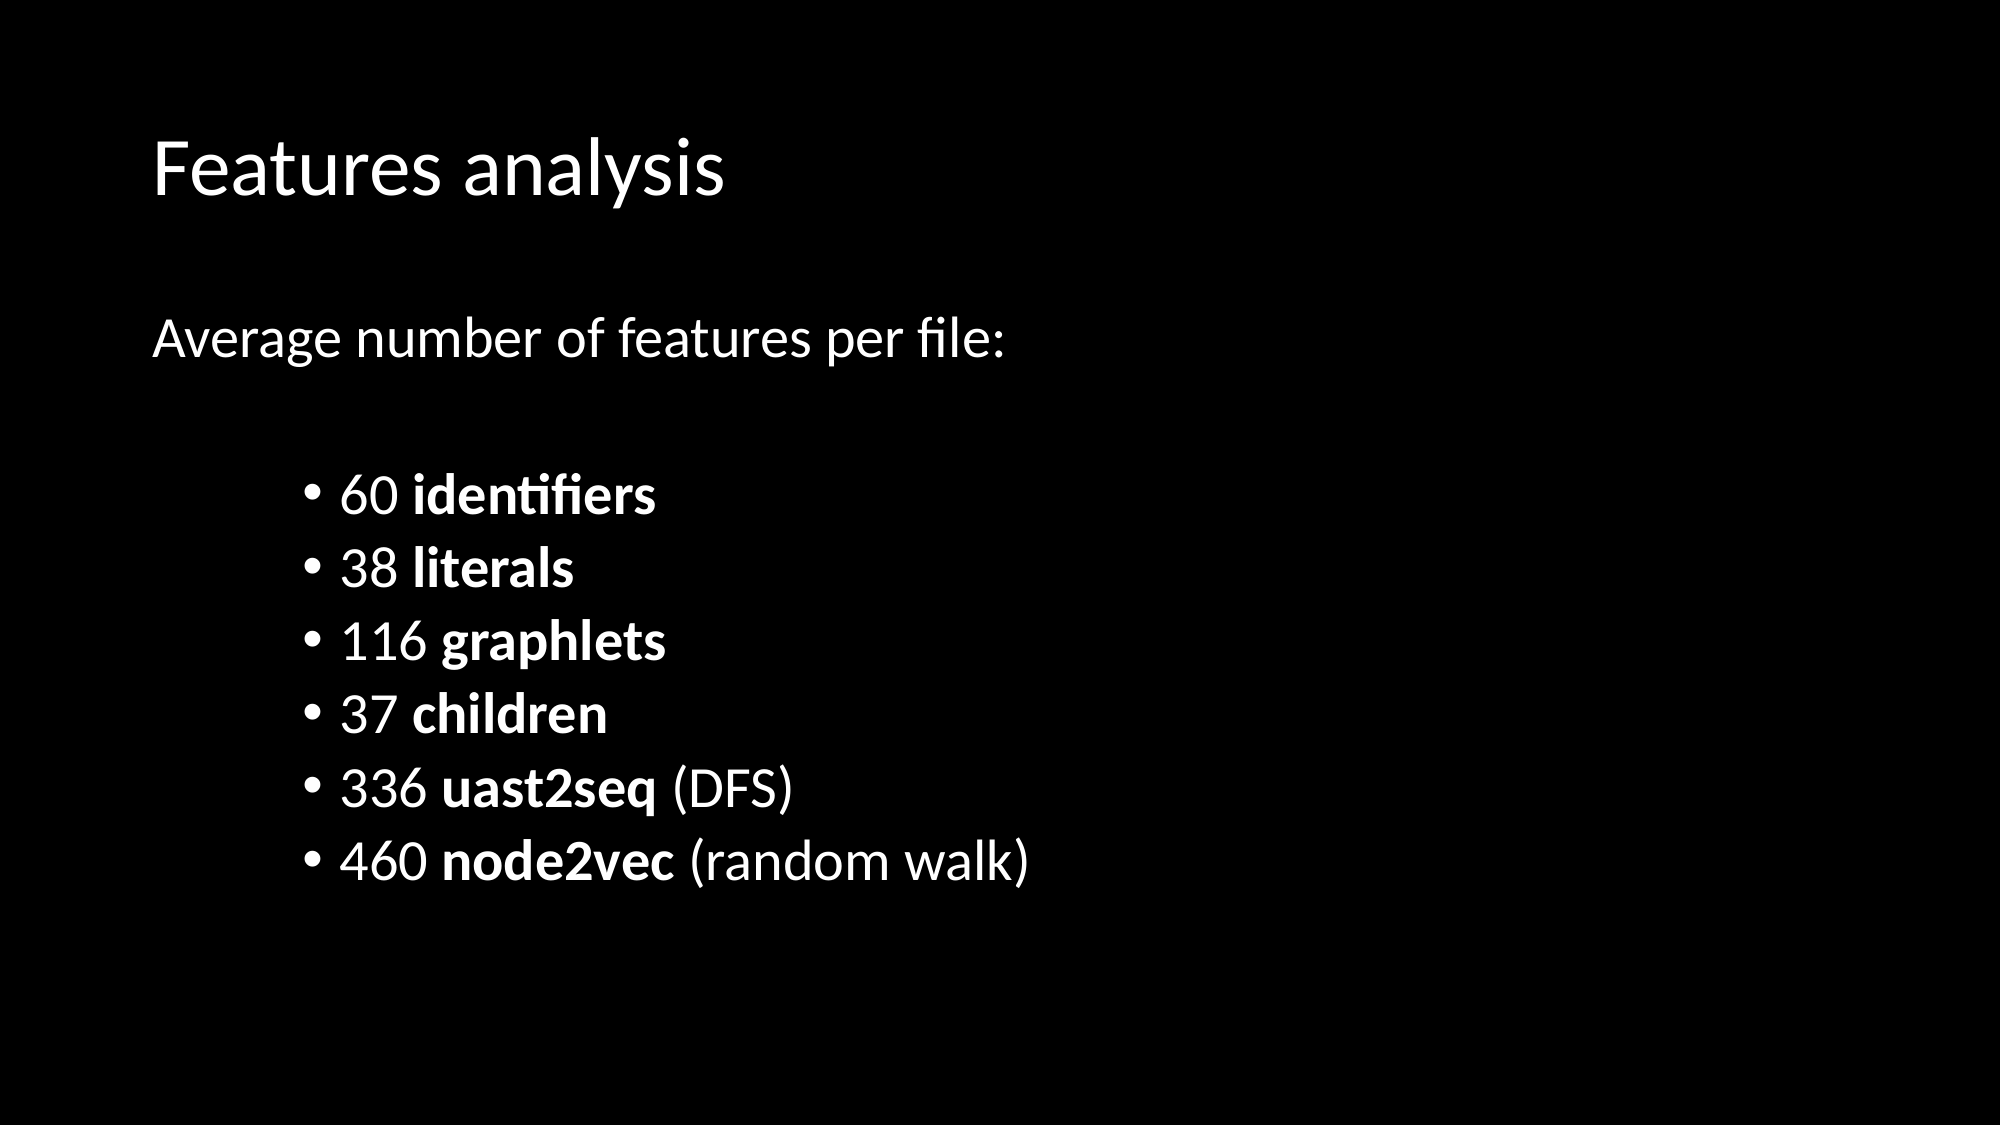

# Features analysis
Average number of features per file:

60 identifiers
38 literals
116 graphlets
37 children
336 uast2seq (DFS)
460 node2vec (random walk)